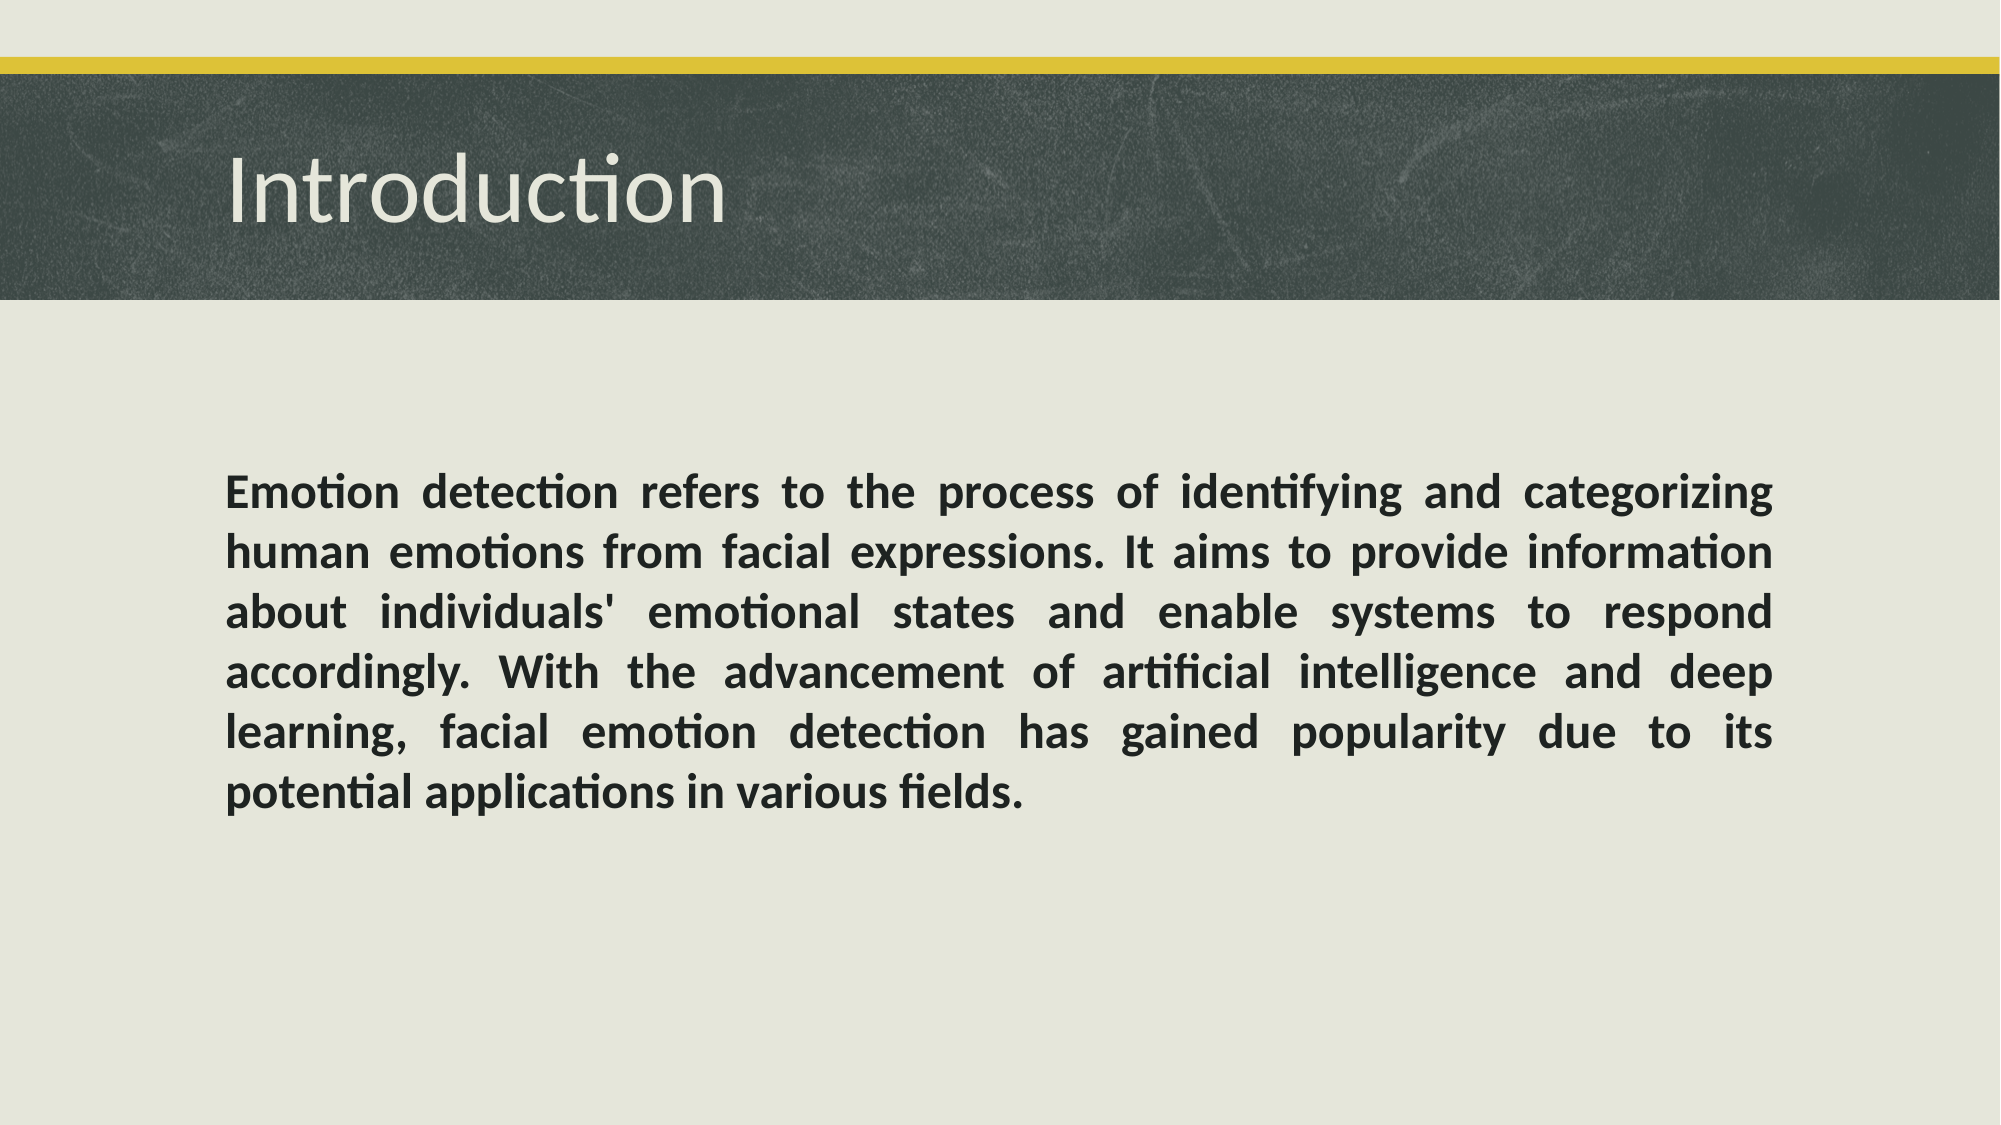

# Introduction

Emotion detection refers to the process of identifying and categorizing human emotions from facial expressions. It aims to provide information about individuals' emotional states and enable systems to respond accordingly. With the advancement of artificial intelligence and deep learning, facial emotion detection has gained popularity due to its potential applications in various fields.